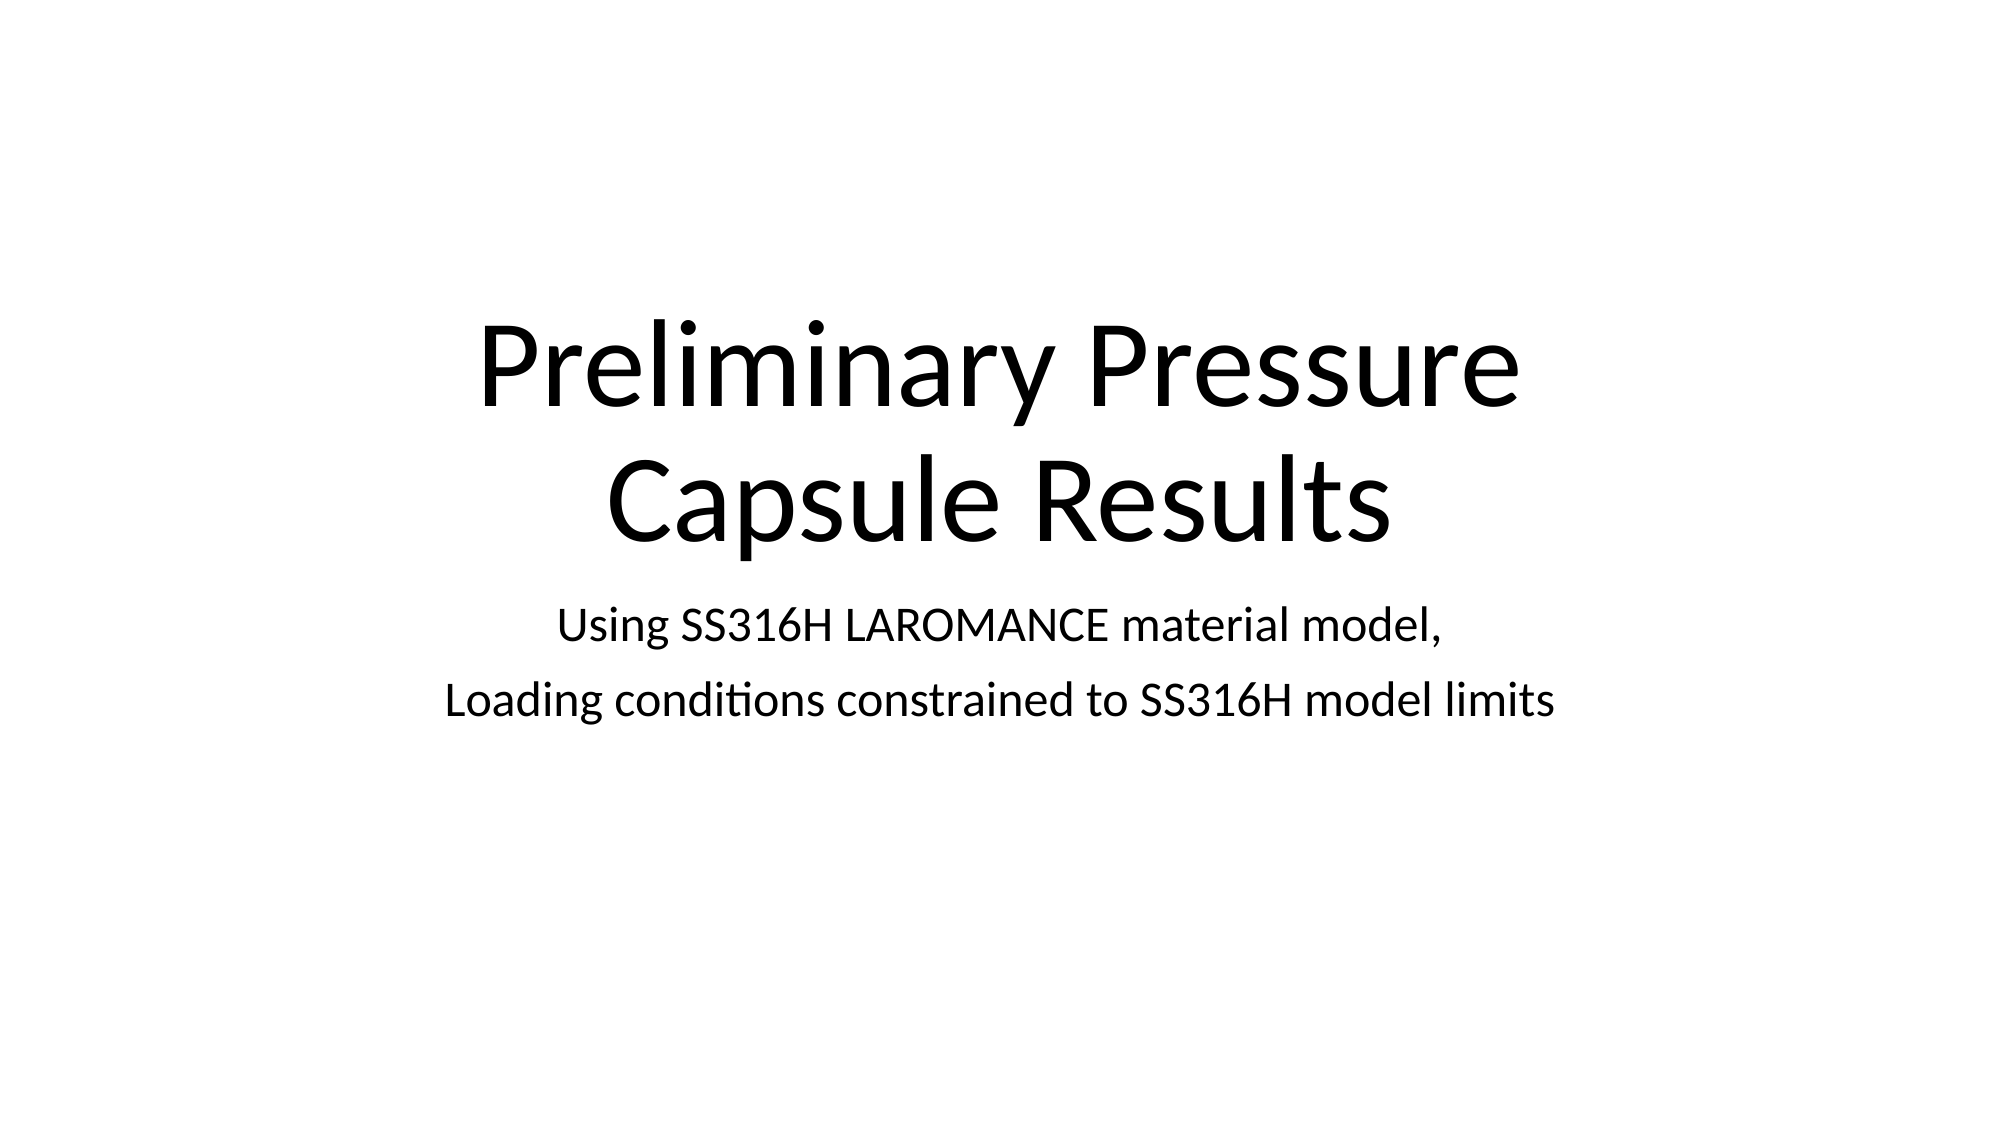

# Preliminary Pressure Capsule Results
Using SS316H LAROMANCE material model,
Loading conditions constrained to SS316H model limits